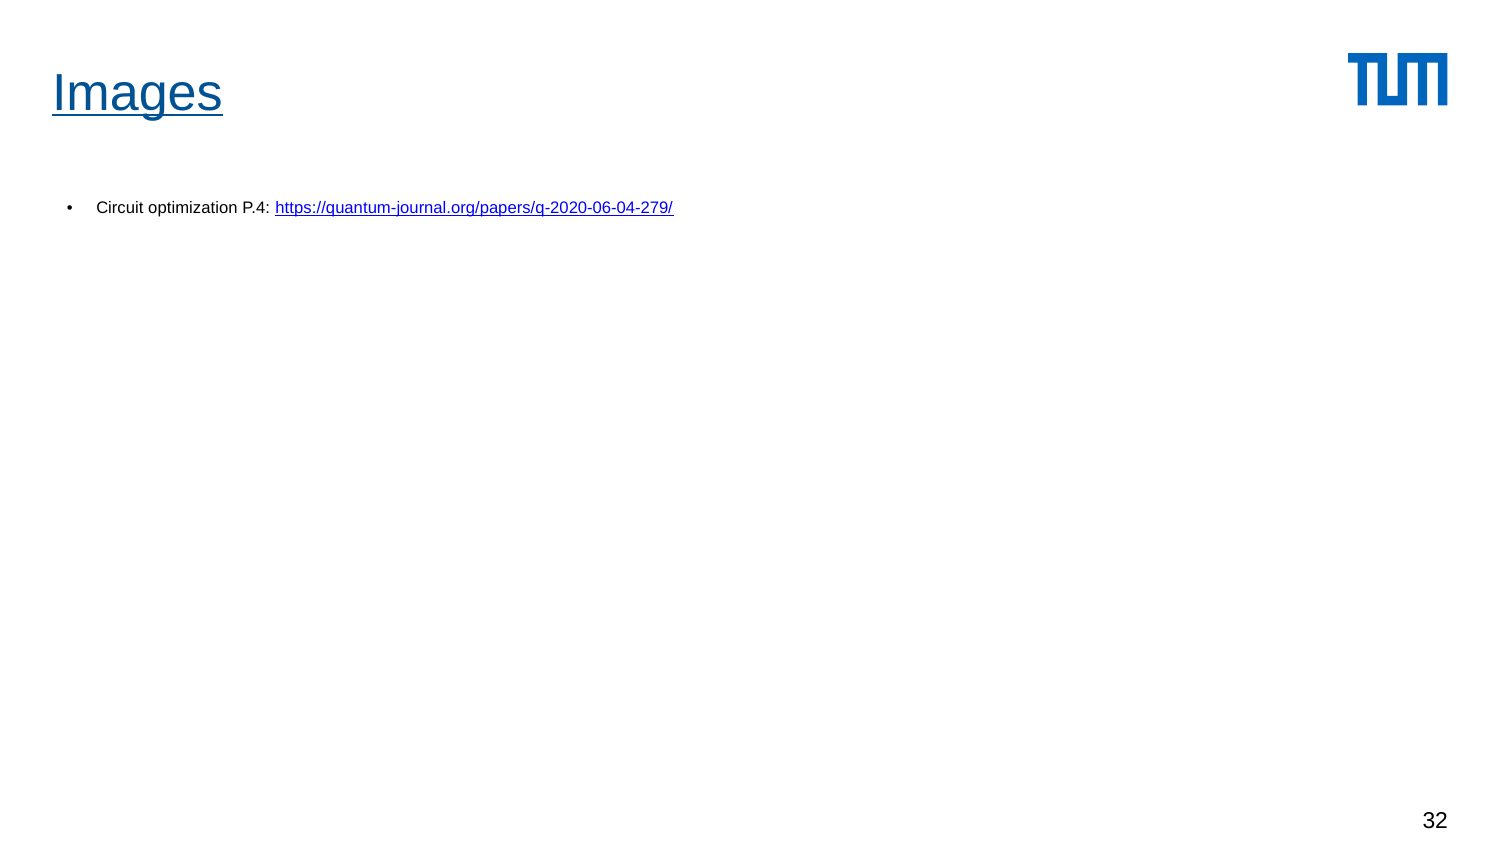

# Images
Circuit optimization P.4: https://quantum-journal.org/papers/q-2020-06-04-279/

32